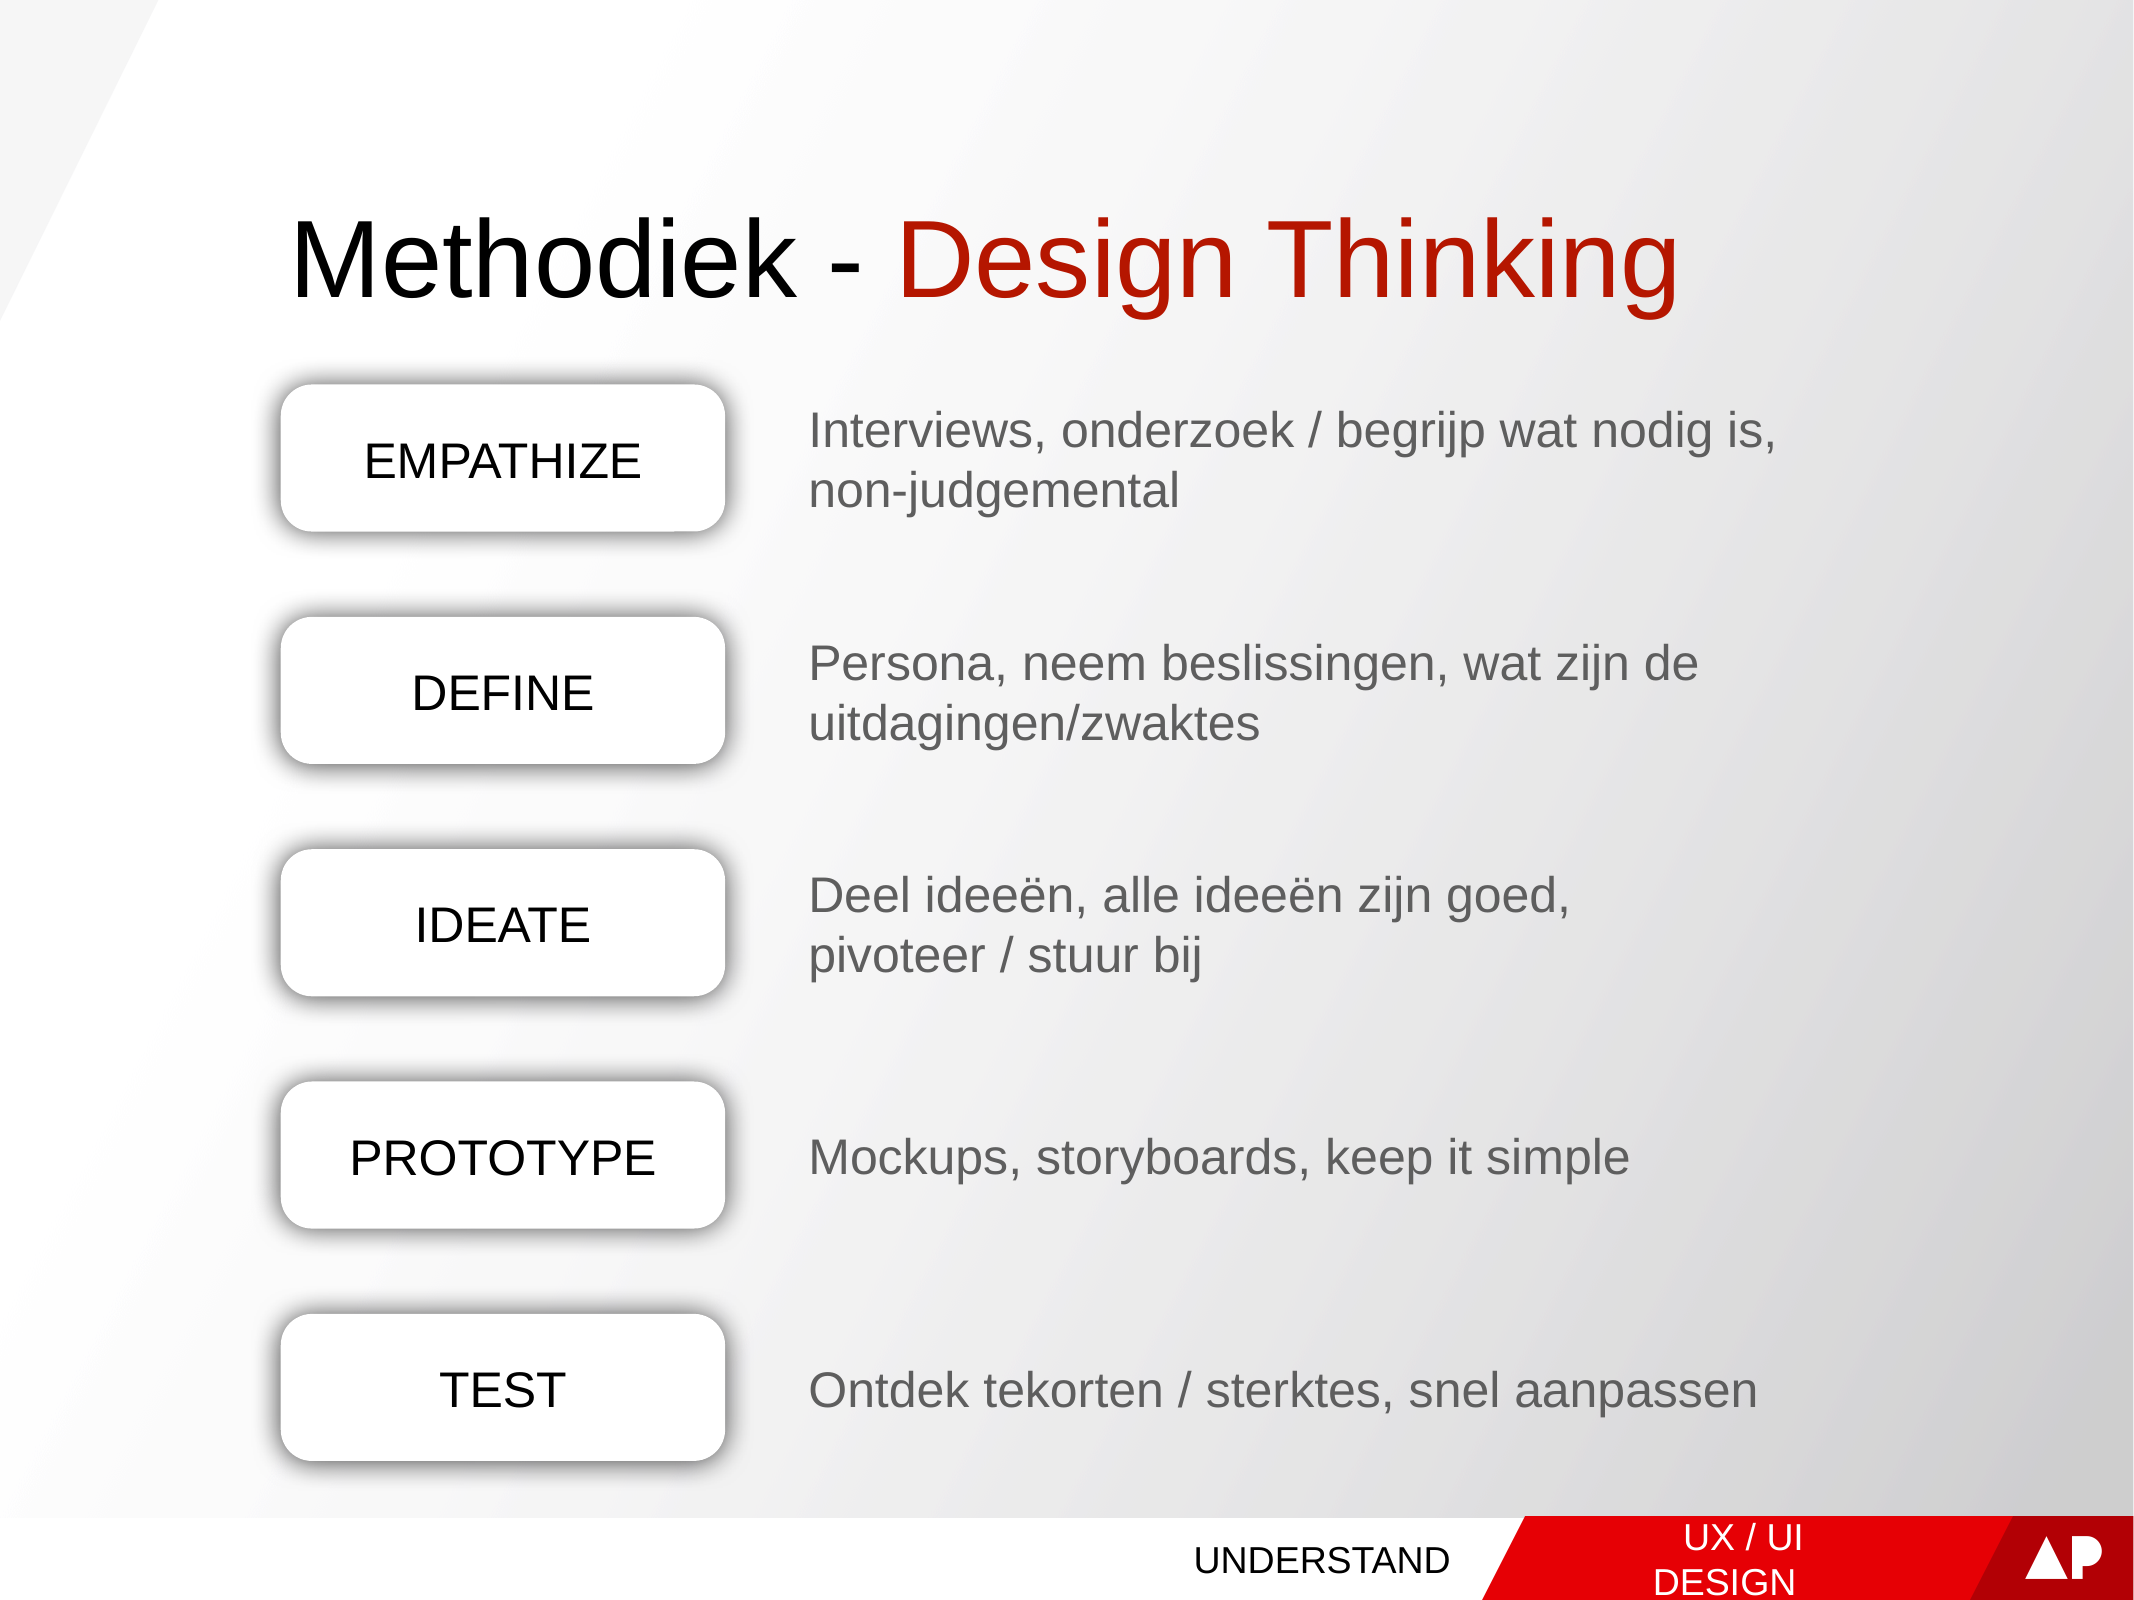

# Methodiek - Design Thinking

EMPATHIZE
Interviews, onderzoek / begrijp wat nodig is,
non-judgemental

DEFINE
Persona, neem beslissingen, wat zijn de uitdagingen/zwaktes

IDEATE
Deel ideeën, alle ideeën zijn goed,
pivoteer / stuur bij

PROTOTYPE
Mockups, storyboards, keep it simple

TEST
Ontdek tekorten / sterktes, snel aanpassen
UNDERSTAND